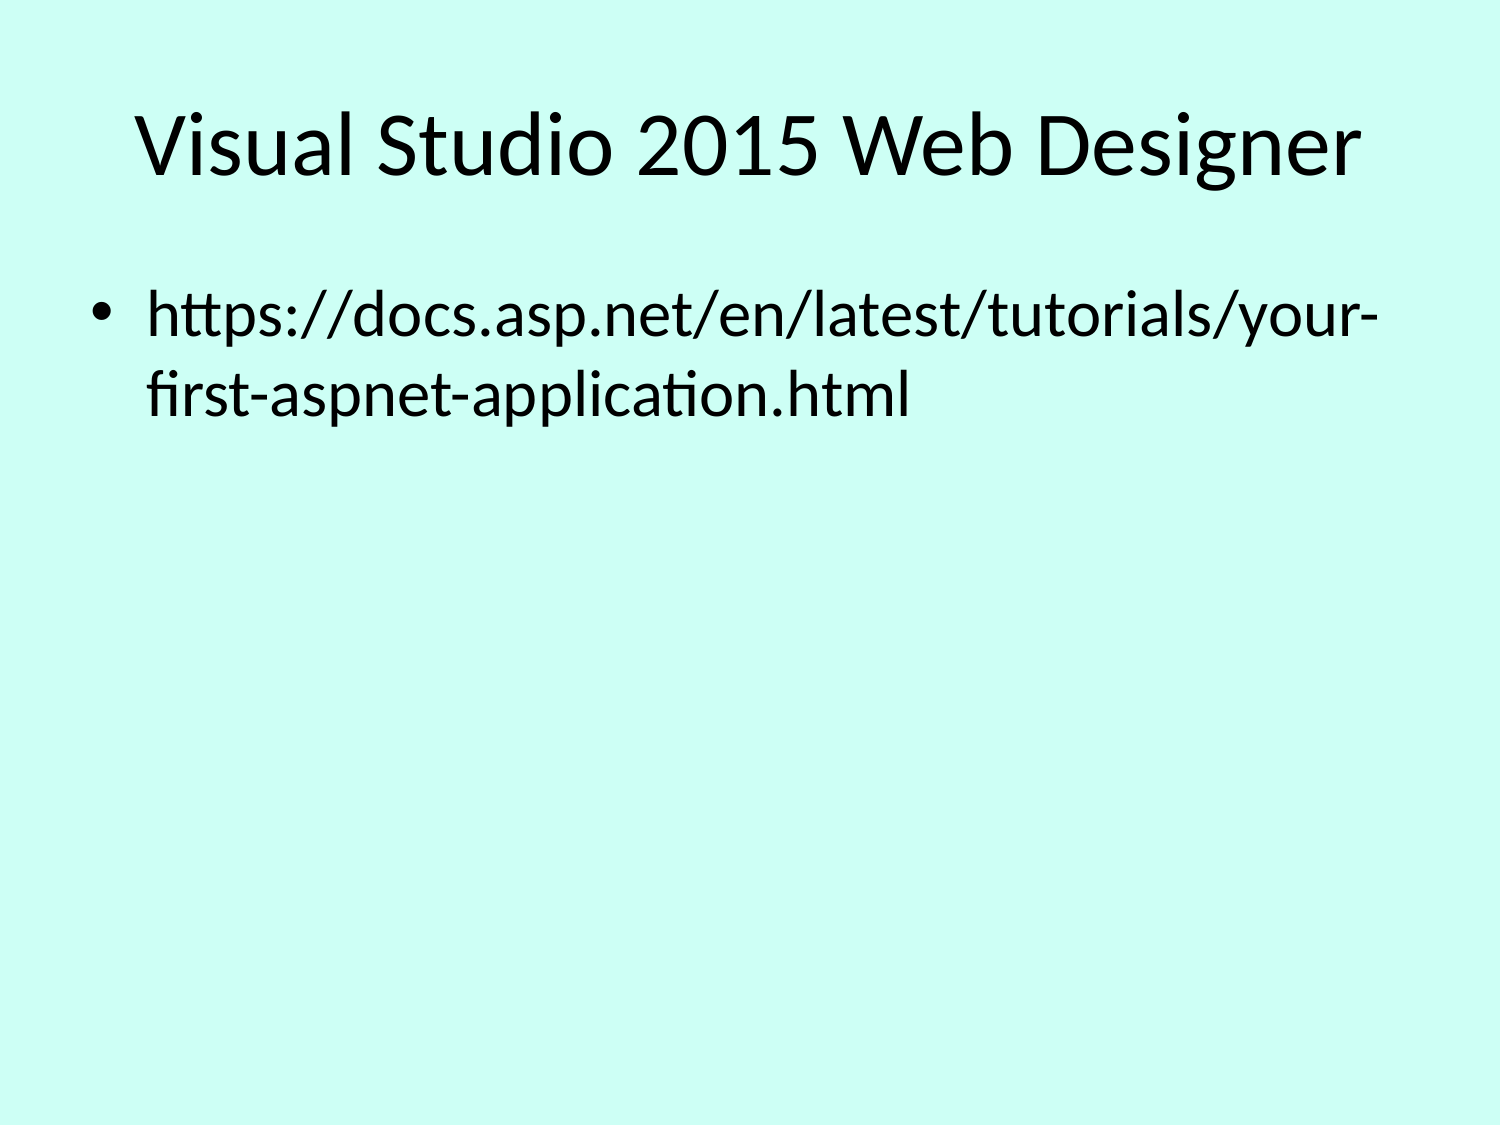

# Visual Studio 2015 Web Designer
https://docs.asp.net/en/latest/tutorials/your-first-aspnet-application.html